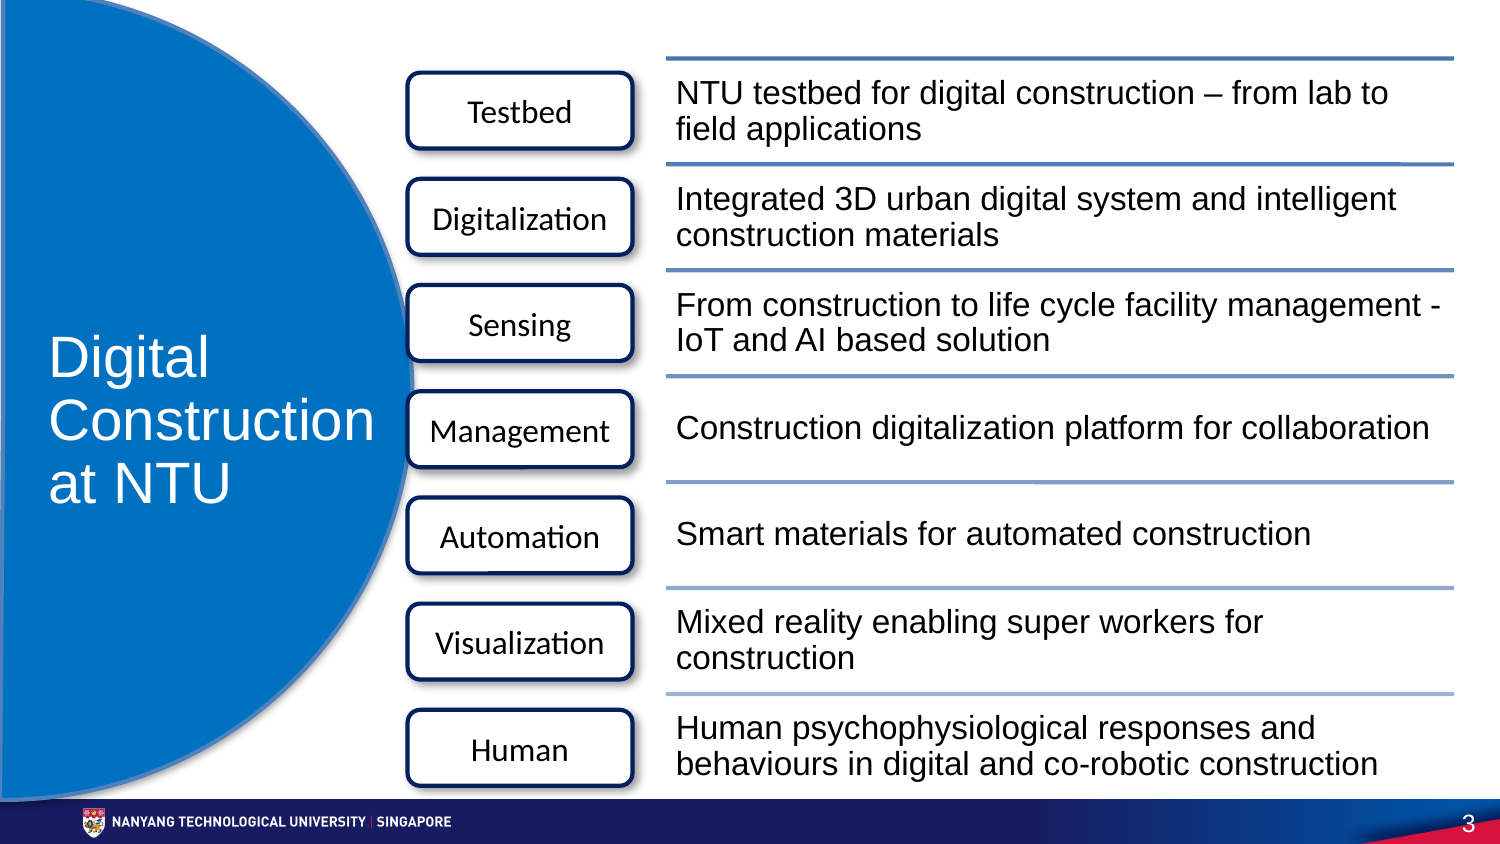

NTU testbed for digital construction – from lab to field applications
Integrated 3D urban digital system and intelligent construction materials
From construction to life cycle facility management - IoT and AI based solution
Construction digitalization platform for collaboration
Smart materials for automated construction
Mixed reality enabling super workers for construction
Human psychophysiological responses and behaviours in digital and co-robotic construction
Testbed
# Digital Construction at NTU
Digitalization
Sensing
Management
Automation
Visualization
Human
3